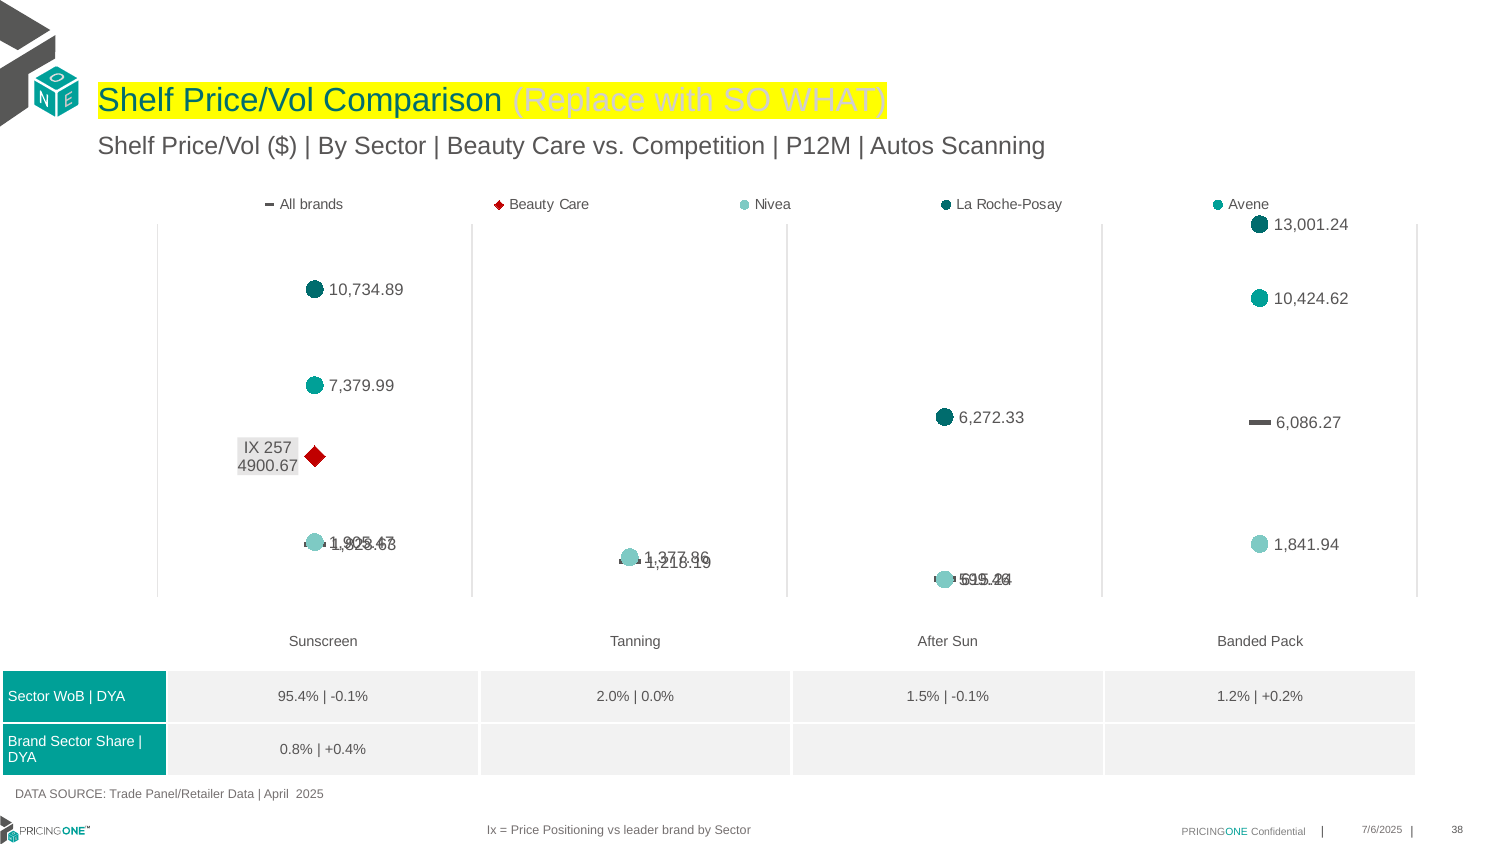

# Shelf Price/Vol Comparison (Replace with SO WHAT)
Shelf Price/Vol ($) | By Sector | Beauty Care vs. Competition | P12M | Autos Scanning

### Chart

| Category | All brands | Beauty Care | Nivea | La Roche-Posay | Avene |
|---|---|---|---|---|---|
| IX 257 | 1828.63 | 4900.67 | 1905.47 | 10734.89 | 7379.99 |
| None | 1218.19 | None | 1377.86 | None | None |
| None | 615.24 | None | 599.46 | 6272.33 | None |
| None | 6086.27 | None | 1841.94 | 13001.24 | 10424.62 |
|  | Sunscreen | Tanning | After Sun | Banded Pack |
| --- | --- | --- | --- | --- |
| Sector WoB | DYA | 95.4% | -0.1% | 2.0% | 0.0% | 1.5% | -0.1% | 1.2% | +0.2% |
| Brand Sector Share | DYA | 0.8% | +0.4% |  |  |  |
DATA SOURCE: Trade Panel/Retailer Data | April  2025
Ix = Price Positioning vs leader brand by Sector
7/6/2025
38